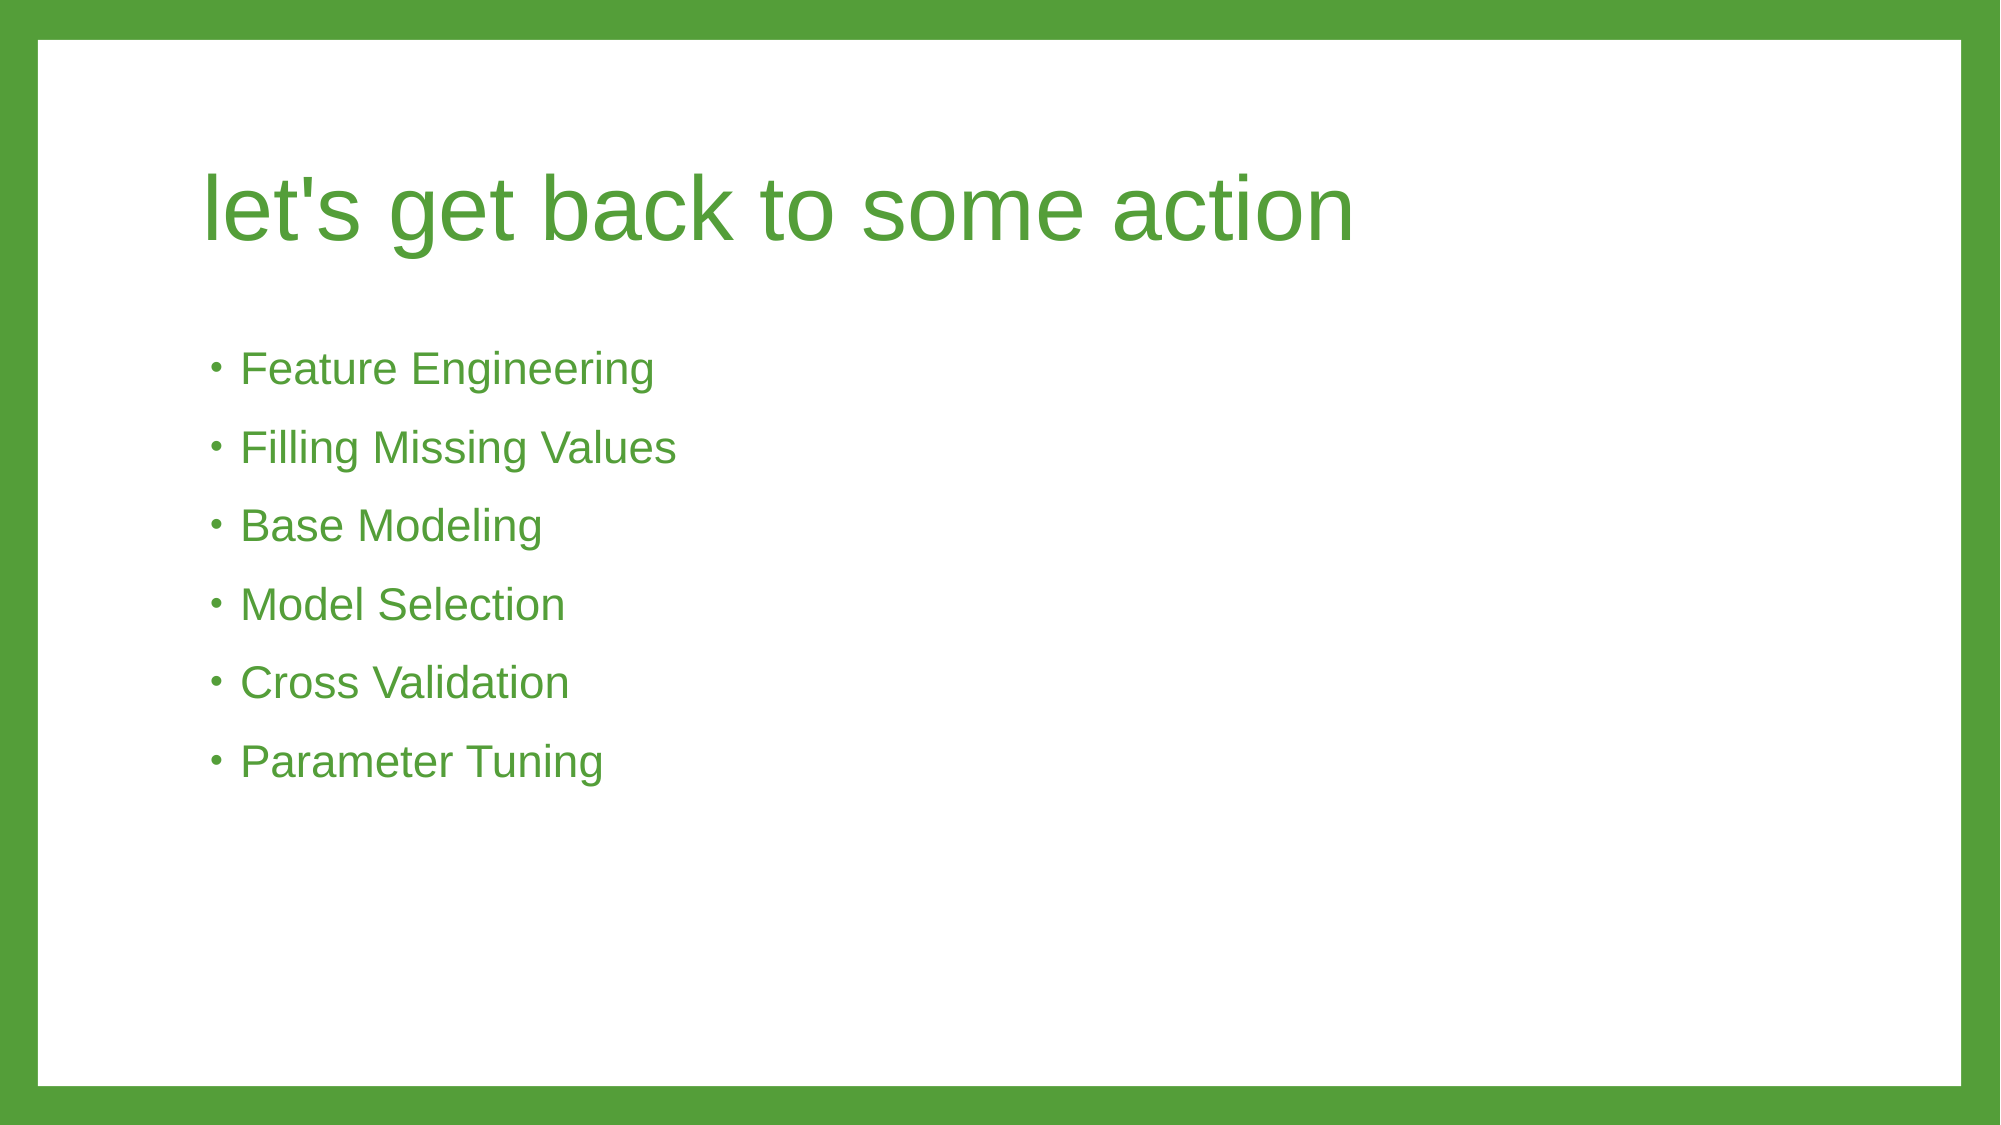

# let's get back to some action
Feature Engineering
Filling Missing Values
Base Modeling
Model Selection
Cross Validation
Parameter Tuning